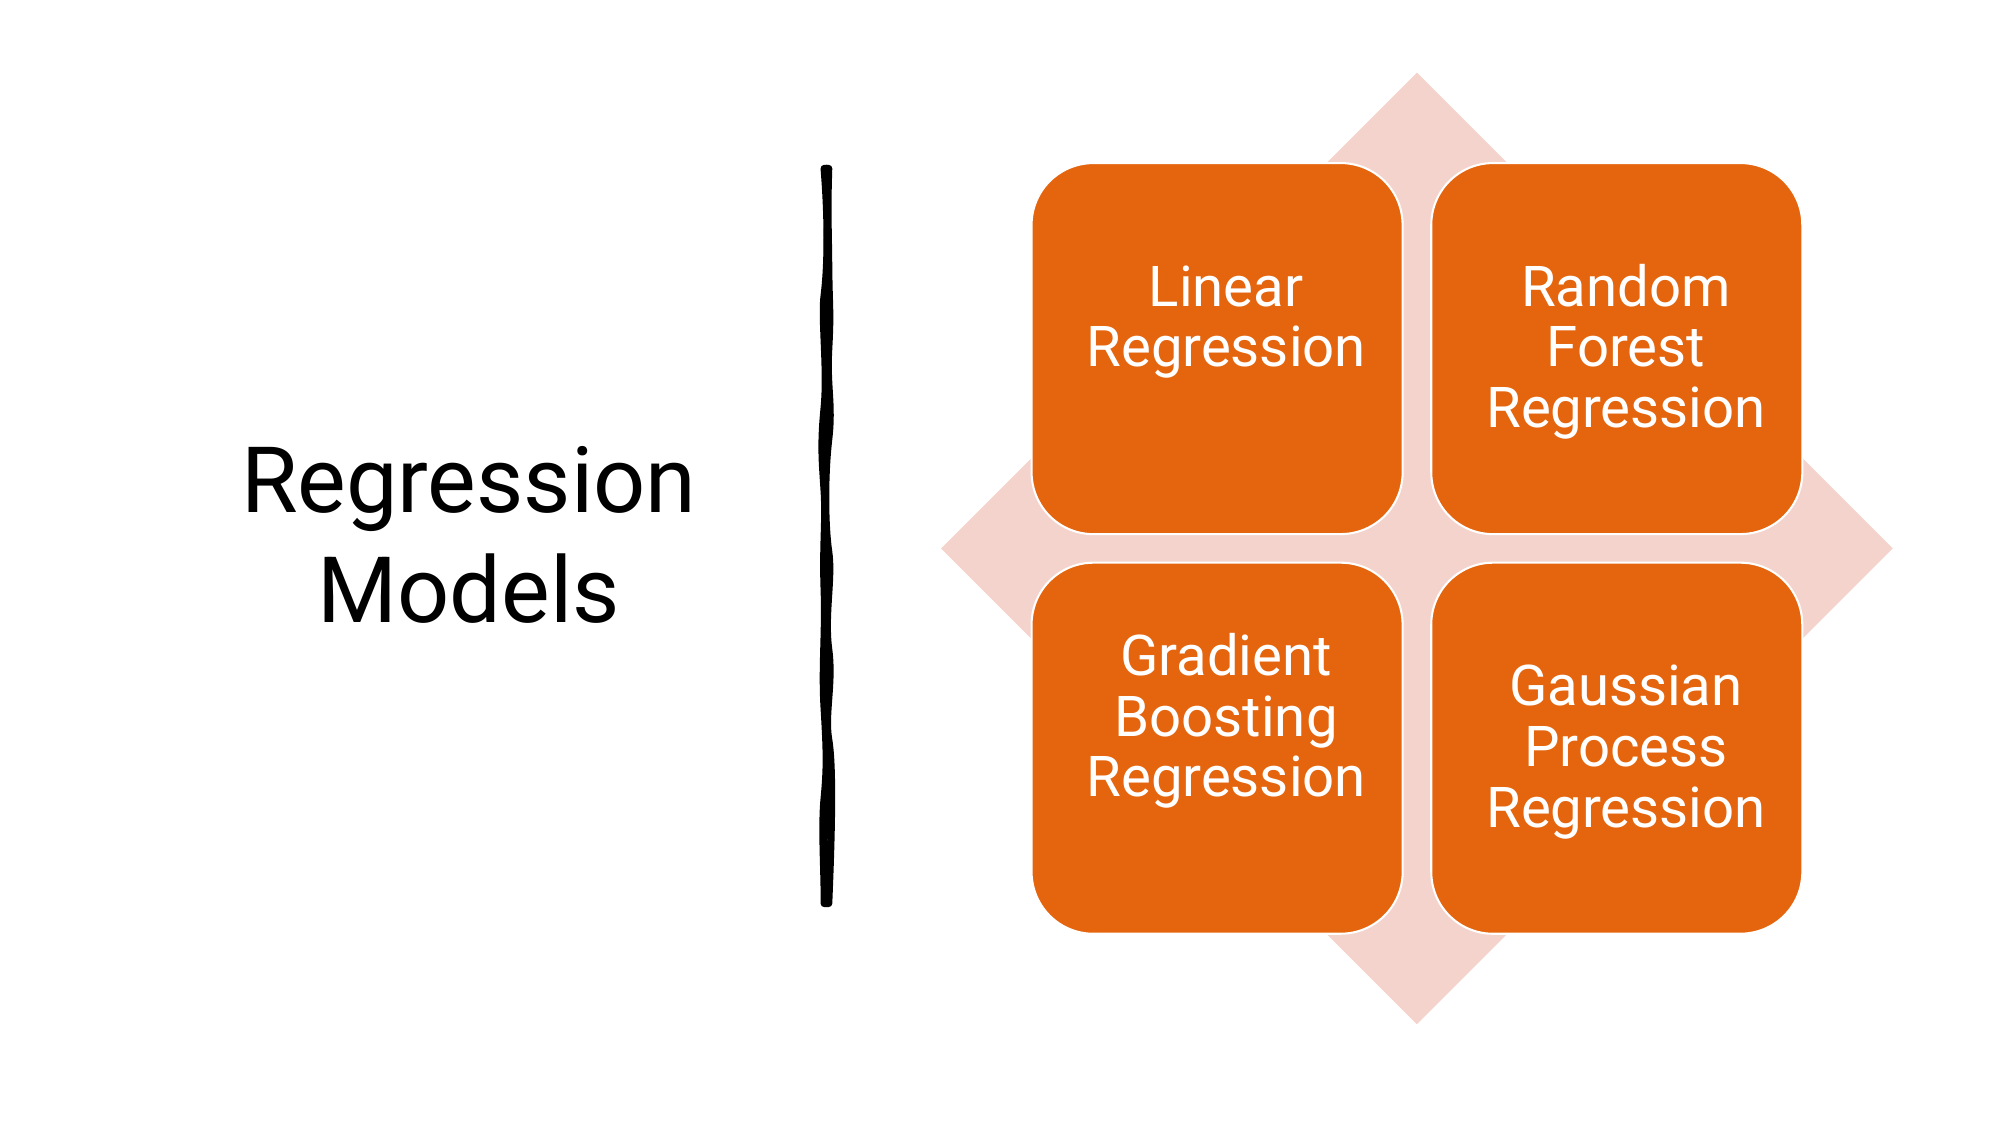

Linear Regression
Random Forest Regression
Gradient Boosting Regression
Gaussian Process Regression
# Regression Models